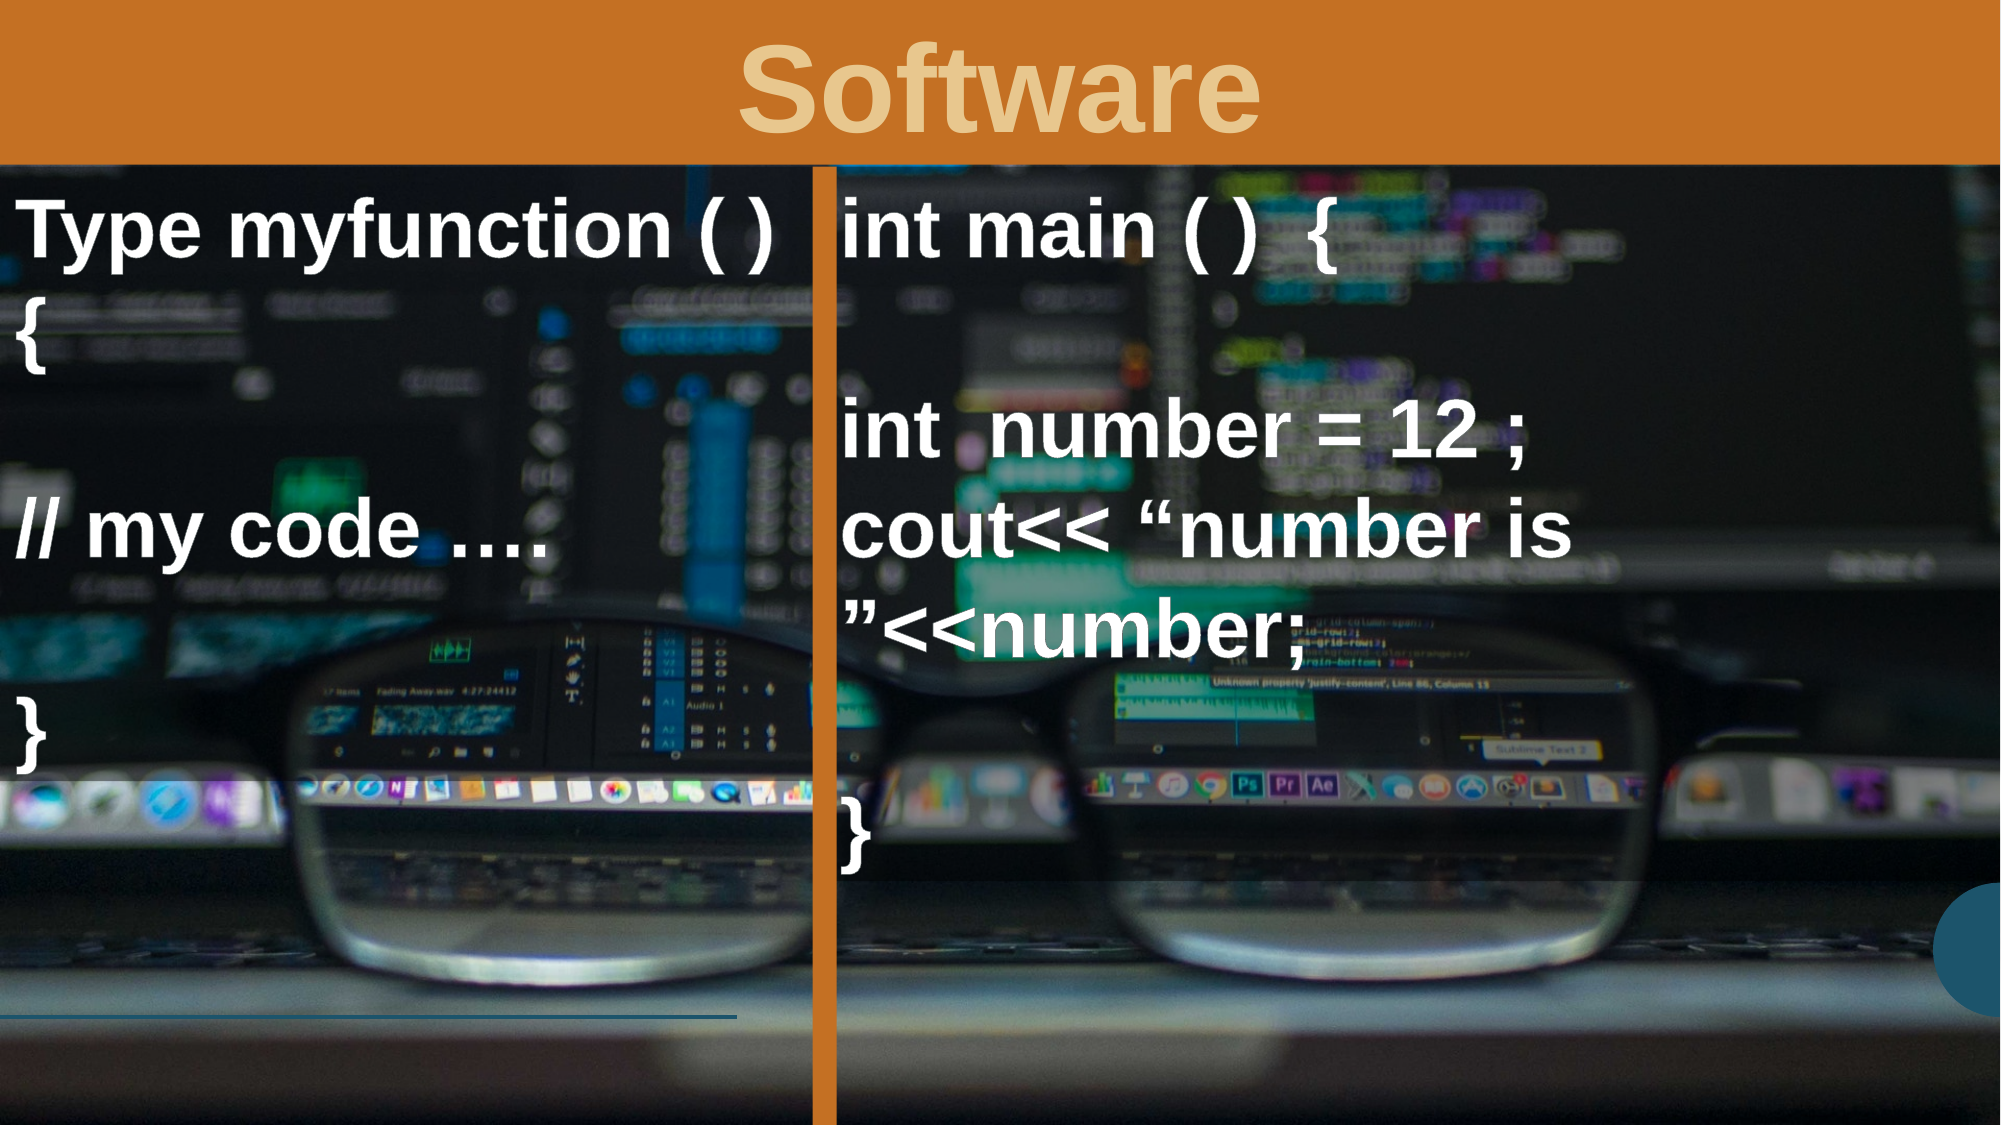

Software
Type myfunction ( )
{

// my code ….

}

int main ( )  {

int  number = 12 ;
cout<< “number is ”<<number;

}